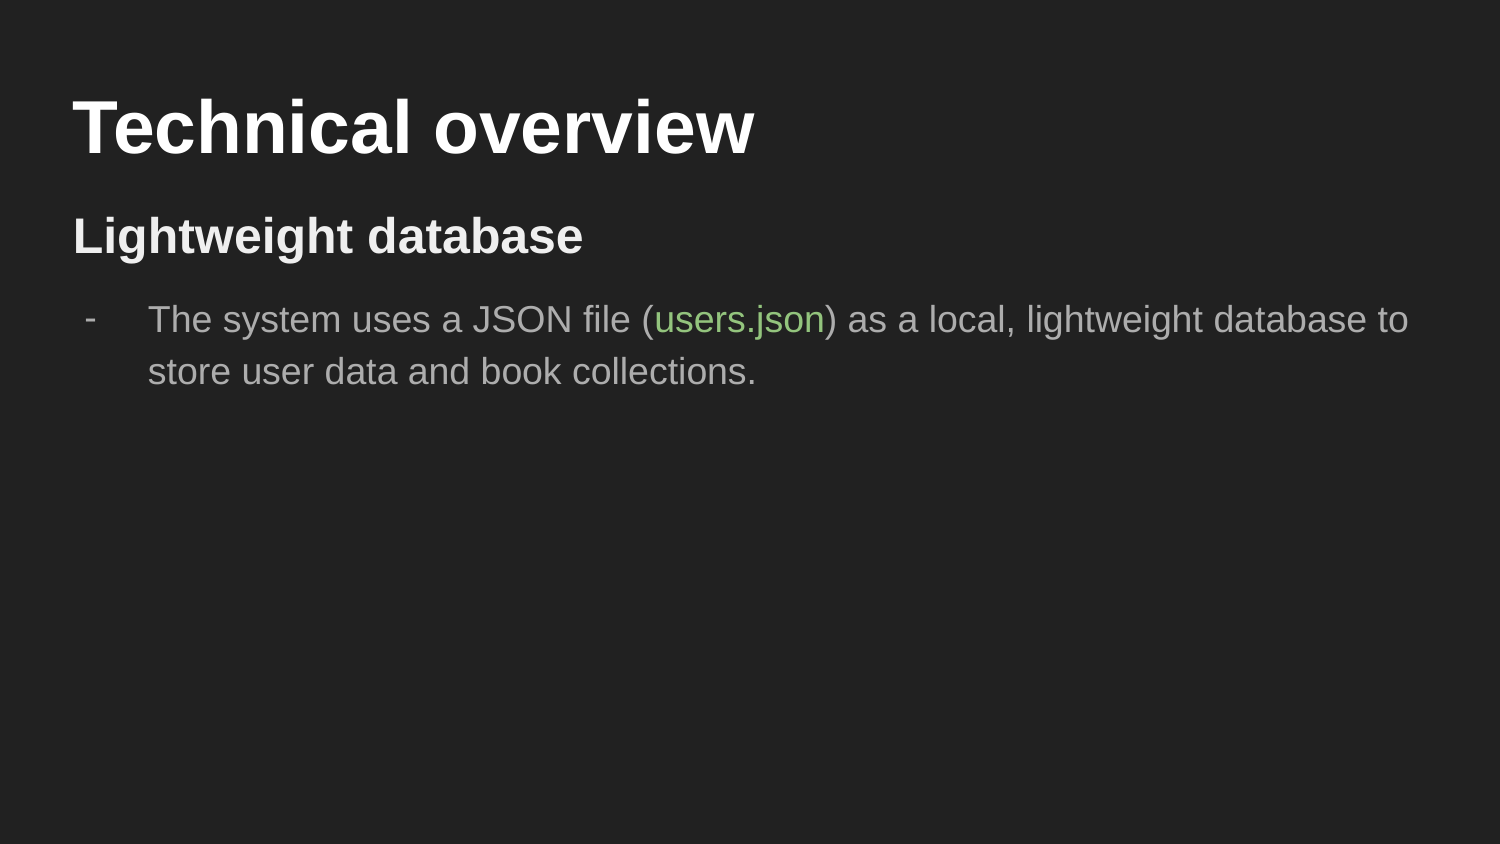

# Technical overview
Lightweight database
The system uses a JSON file (users.json) as a local, lightweight database to store user data and book collections.